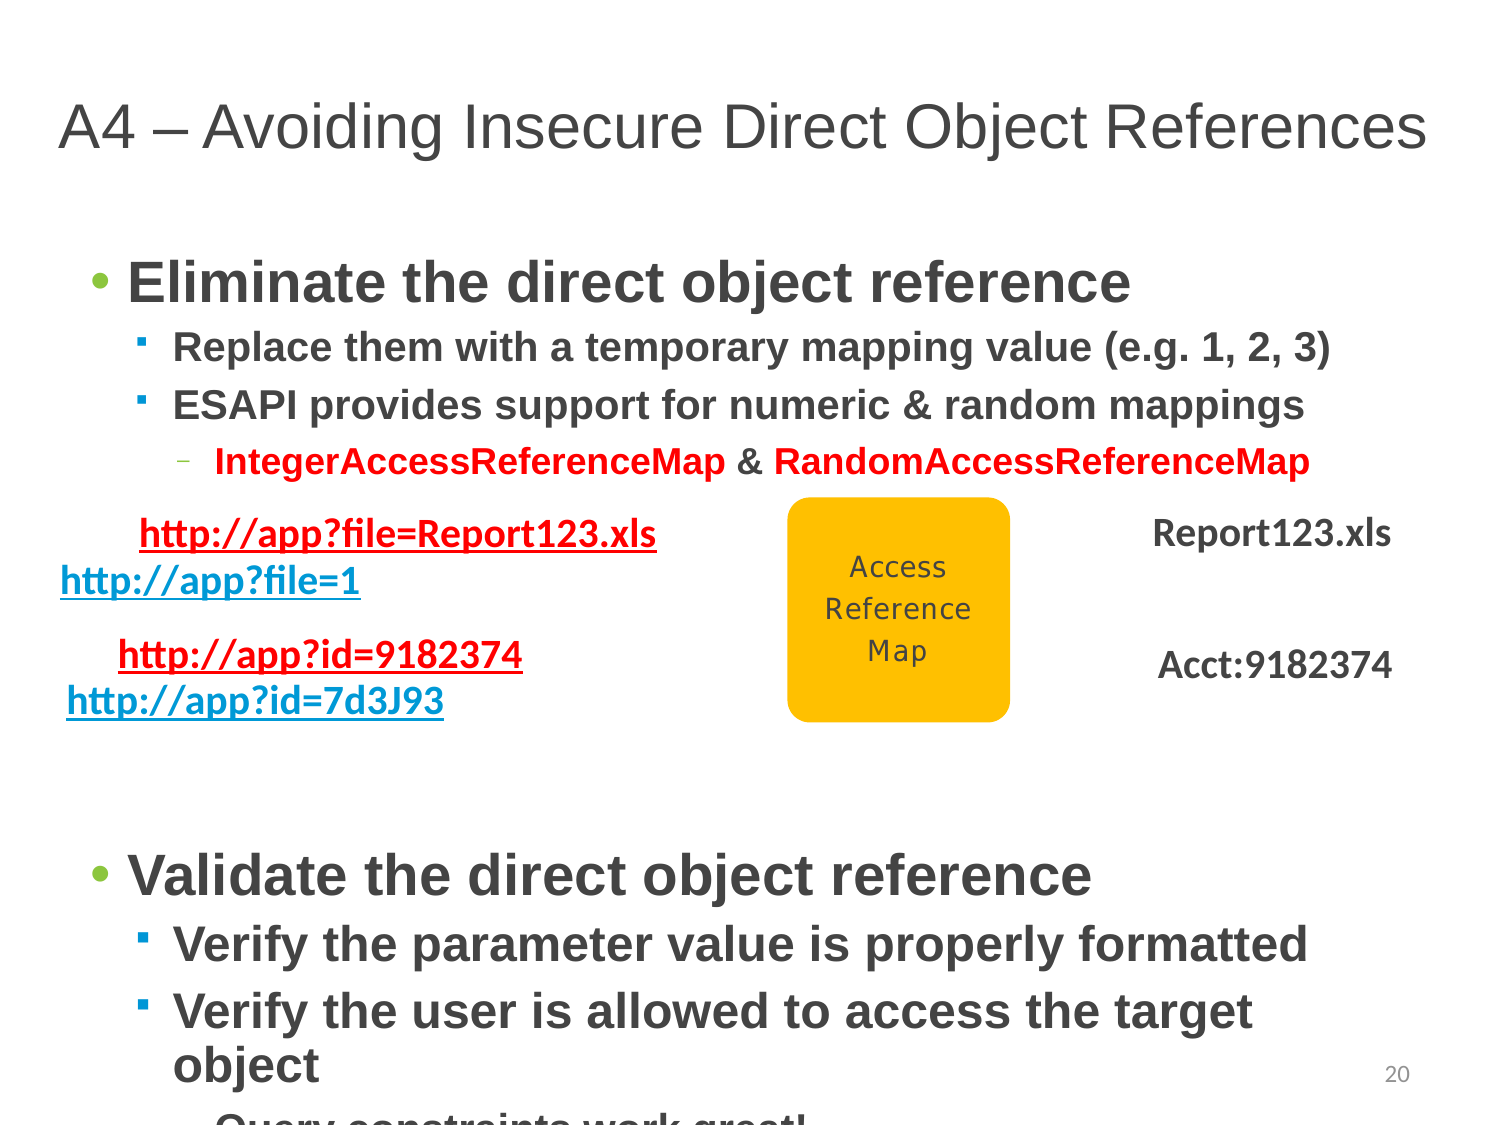

# A4 – Avoiding Insecure Direct Object References
Eliminate the direct object reference
Replace them with a temporary mapping value (e.g. 1, 2, 3)
ESAPI provides support for numeric & random mappings
IntegerAccessReferenceMap & RandomAccessReferenceMap

Validate the direct object reference
Verify the parameter value is properly formatted
Verify the user is allowed to access the target object
Query constraints work great!
Verify the requested mode of access is allowed to the target object (e.g., read, write, delete)

Access
Reference
Map
Report123.xls
http://app?file=Report123.xls
http://app?file=1
http://app?id=9182374
Acct:9182374
http://app?id=7d3J93
20